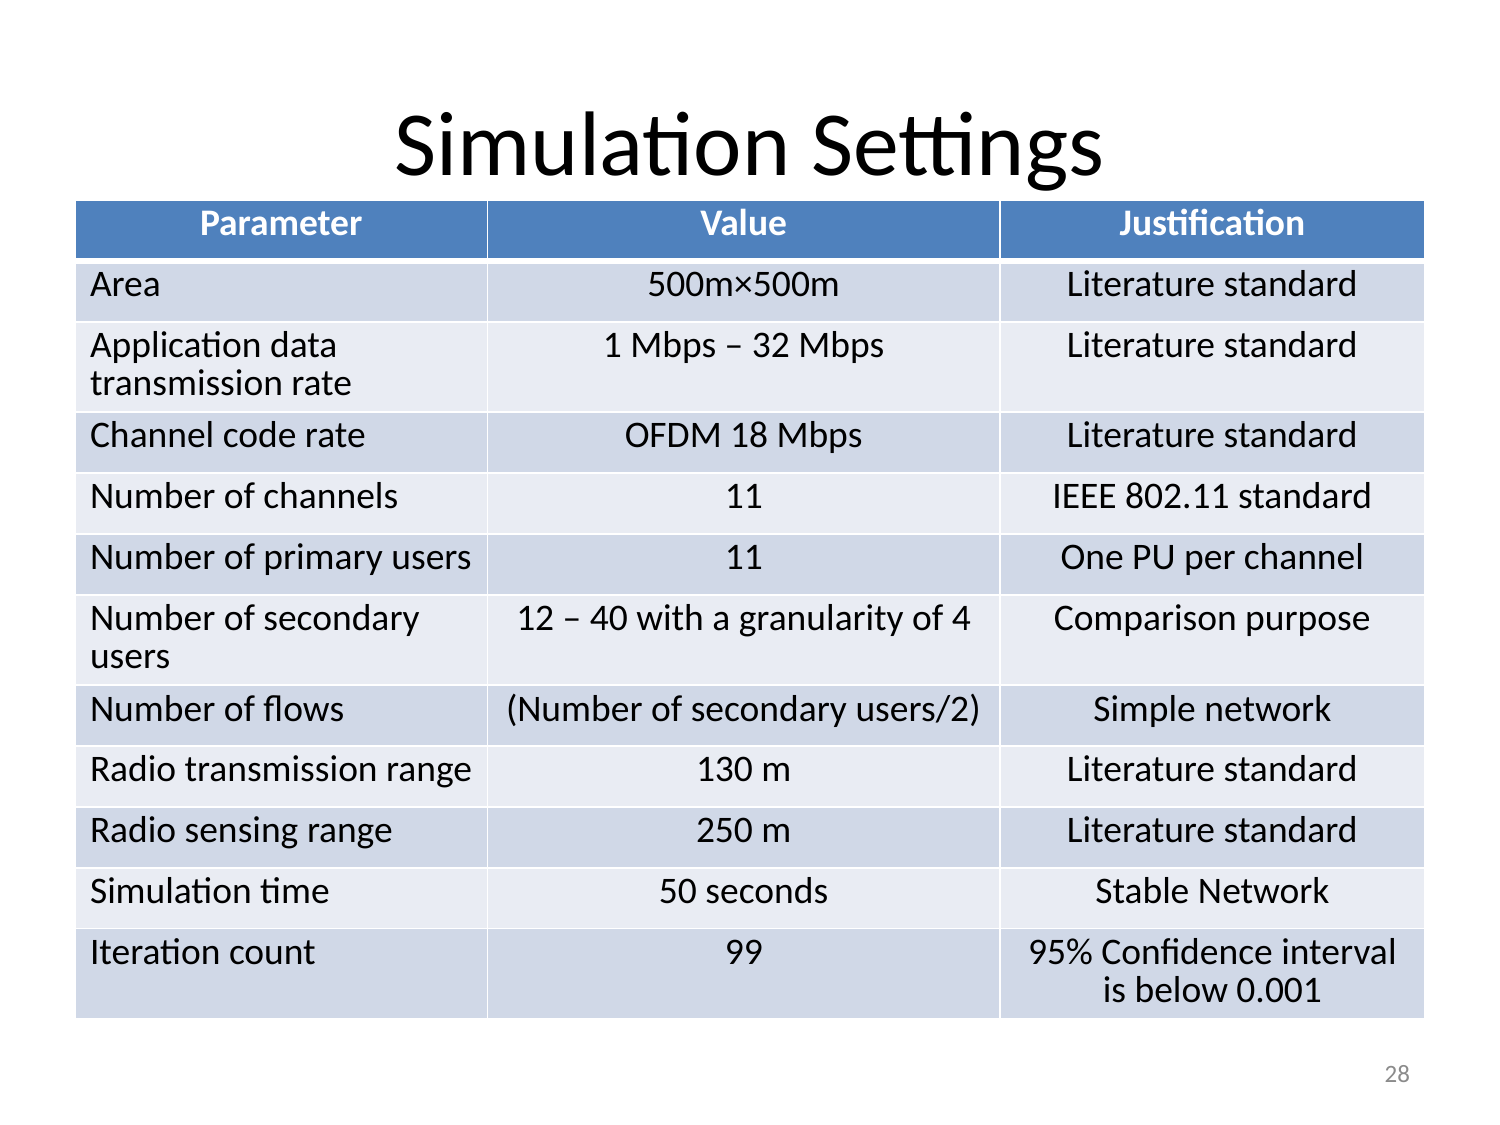

# Simulation Settings
| Parameter | Value | Justification |
| --- | --- | --- |
| Area | 500m×500m | Literature standard |
| Application data transmission rate | 1 Mbps – 32 Mbps | Literature standard |
| Channel code rate | OFDM 18 Mbps | Literature standard |
| Number of channels | 11 | IEEE 802.11 standard |
| Number of primary users | 11 | One PU per channel |
| Number of secondary users | 12 – 40 with a granularity of 4 | Comparison purpose |
| Number of flows | (Number of secondary users/2) | Simple network |
| Radio transmission range | 130 m | Literature standard |
| Radio sensing range | 250 m | Literature standard |
| Simulation time | 50 seconds | Stable Network |
| Iteration count | 99 | 95% Confidence interval is below 0.001 |
28